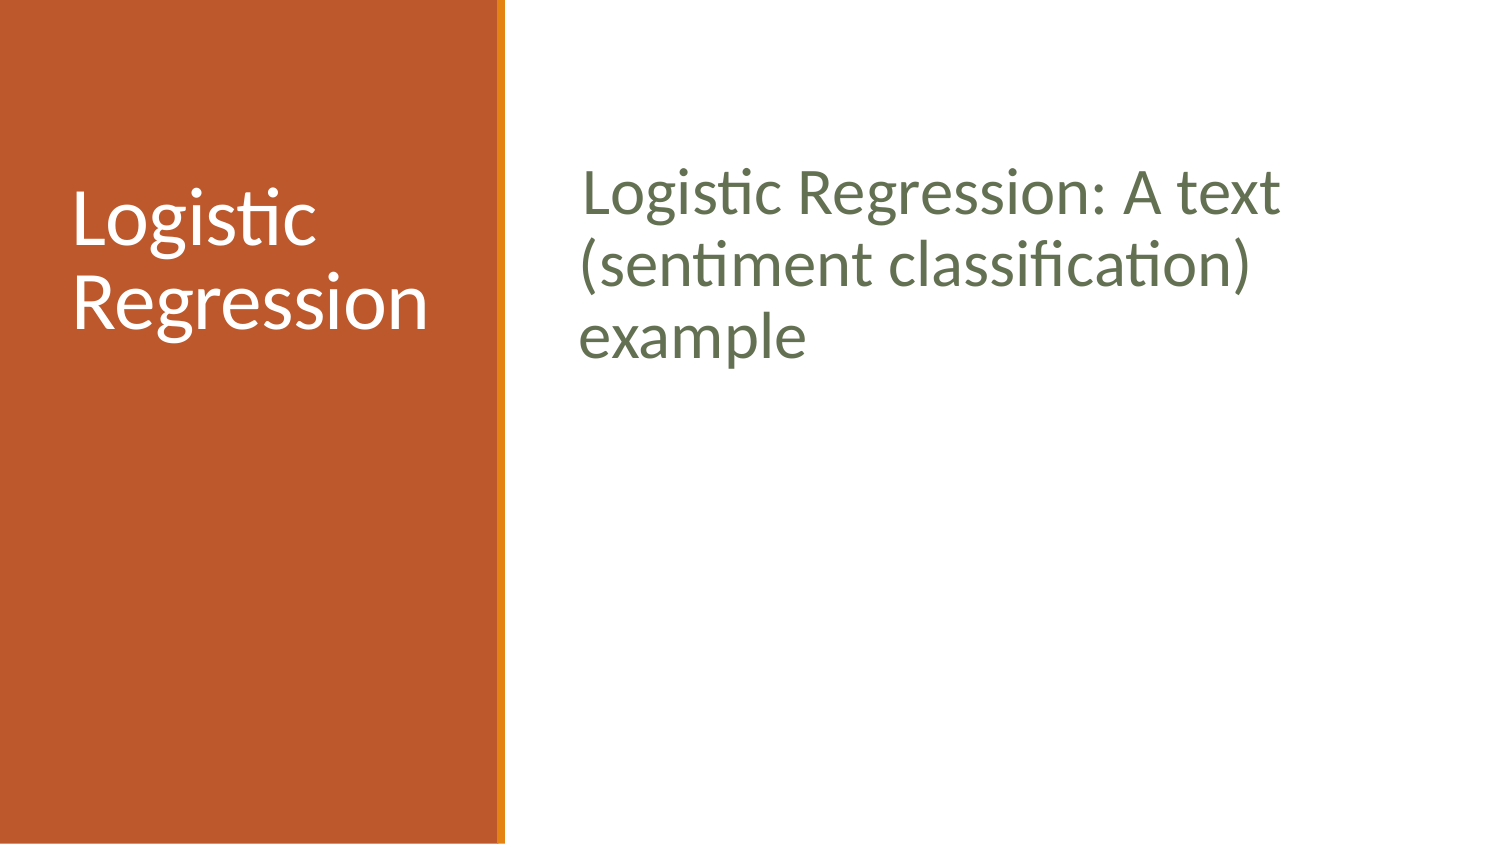

# Logistic Regression

Logistic Regression: A text (sentiment classification) example